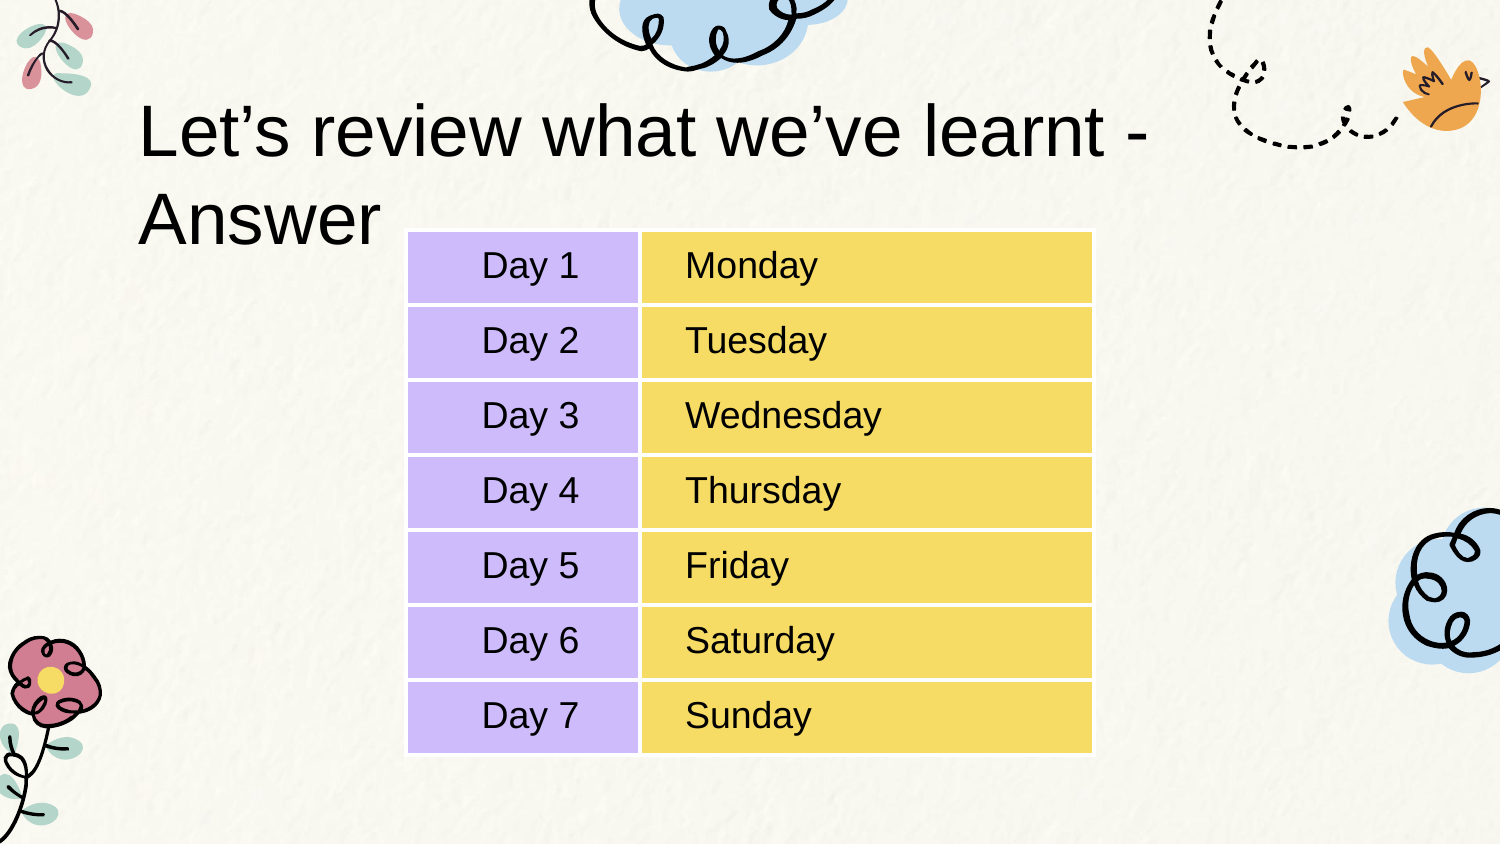

# Let’s review what we’ve learnt - Answer
| Day 1 | Monday |
| --- | --- |
| Day 2 | Tuesday |
| Day 3 | Wednesday |
| Day 4 | Thursday |
| Day 5 | Friday |
| Day 6 | Saturday |
| Day 7 | Sunday |